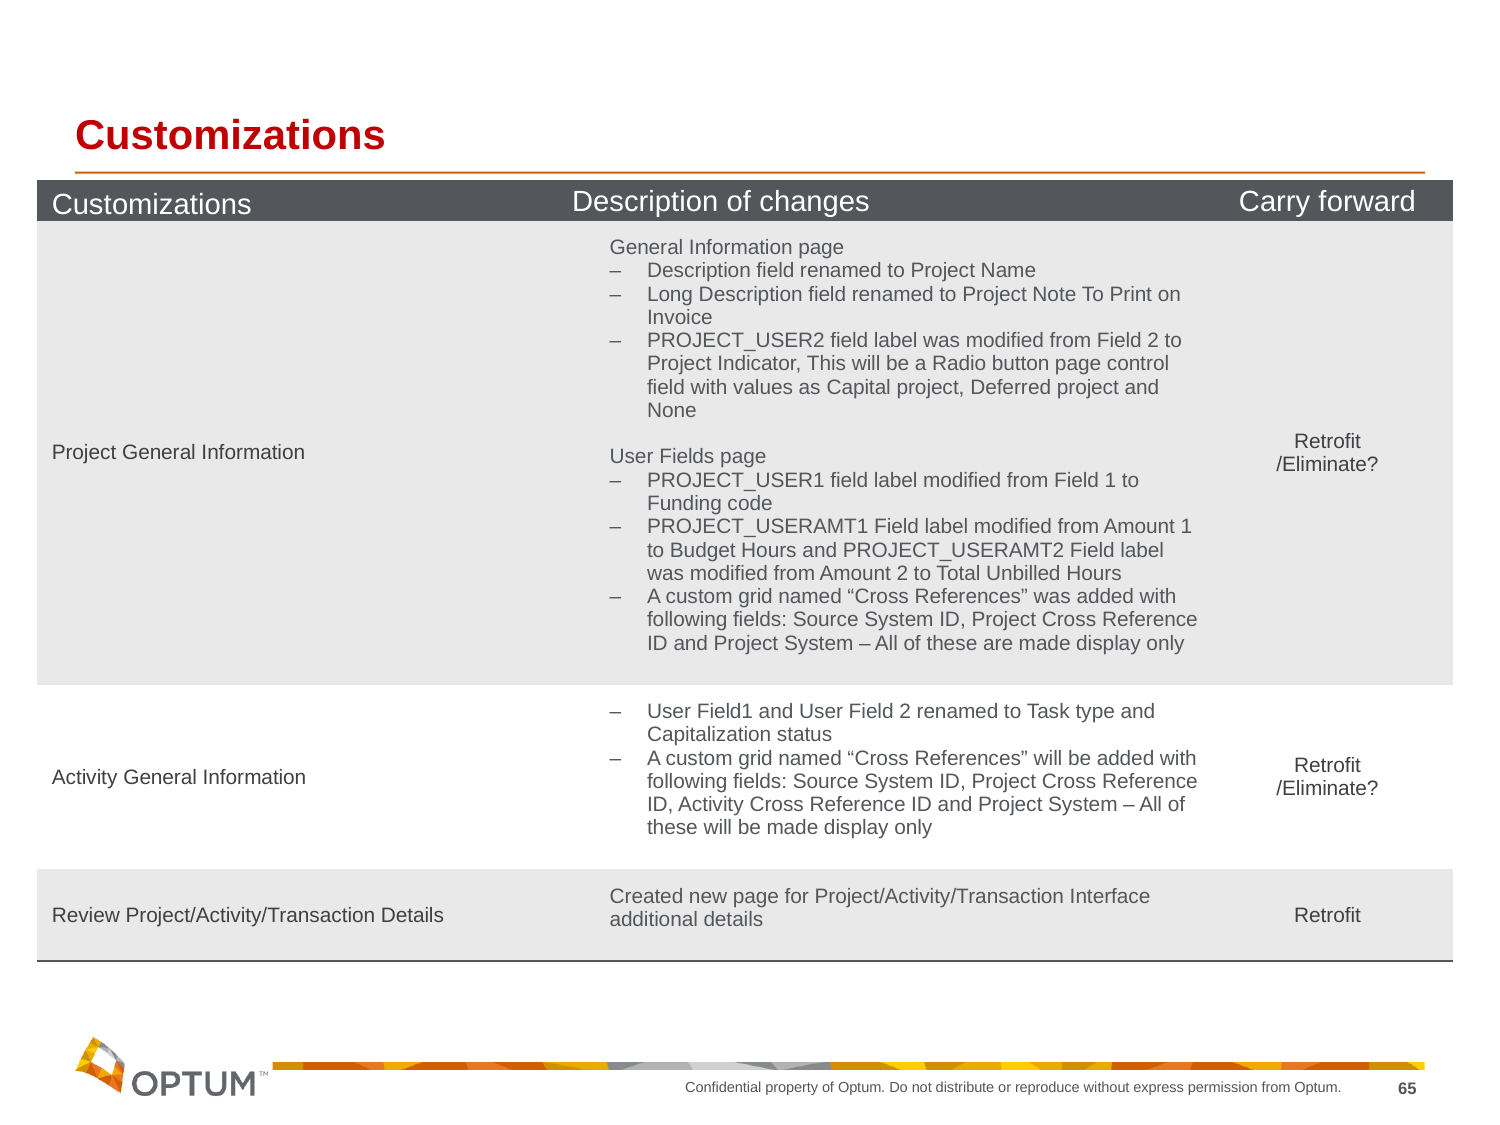

# Customizations
| Customizations | Description of changes | Carry forward |
| --- | --- | --- |
| Project General Information | General Information page Description field renamed to Project Name Long Description field renamed to Project Note To Print on Invoice PROJECT\_USER2 field label was modified from Field 2 to Project Indicator, This will be a Radio button page control field with values as Capital project, Deferred project and None User Fields page PROJECT\_USER1 field label modified from Field 1 to Funding code PROJECT\_USERAMT1 Field label modified from Amount 1 to Budget Hours and PROJECT\_USERAMT2 Field label was modified from Amount 2 to Total Unbilled Hours A custom grid named “Cross References” was added with following fields: Source System ID, Project Cross Reference ID and Project System – All of these are made display only | Retrofit /Eliminate? |
| Activity General Information | User Field1 and User Field 2 renamed to Task type and Capitalization status A custom grid named “Cross References” will be added with following fields: Source System ID, Project Cross Reference ID, Activity Cross Reference ID and Project System – All of these will be made display only | Retrofit /Eliminate? |
| Review Project/Activity/Transaction Details | Created new page for Project/Activity/Transaction Interface additional details | Retrofit |